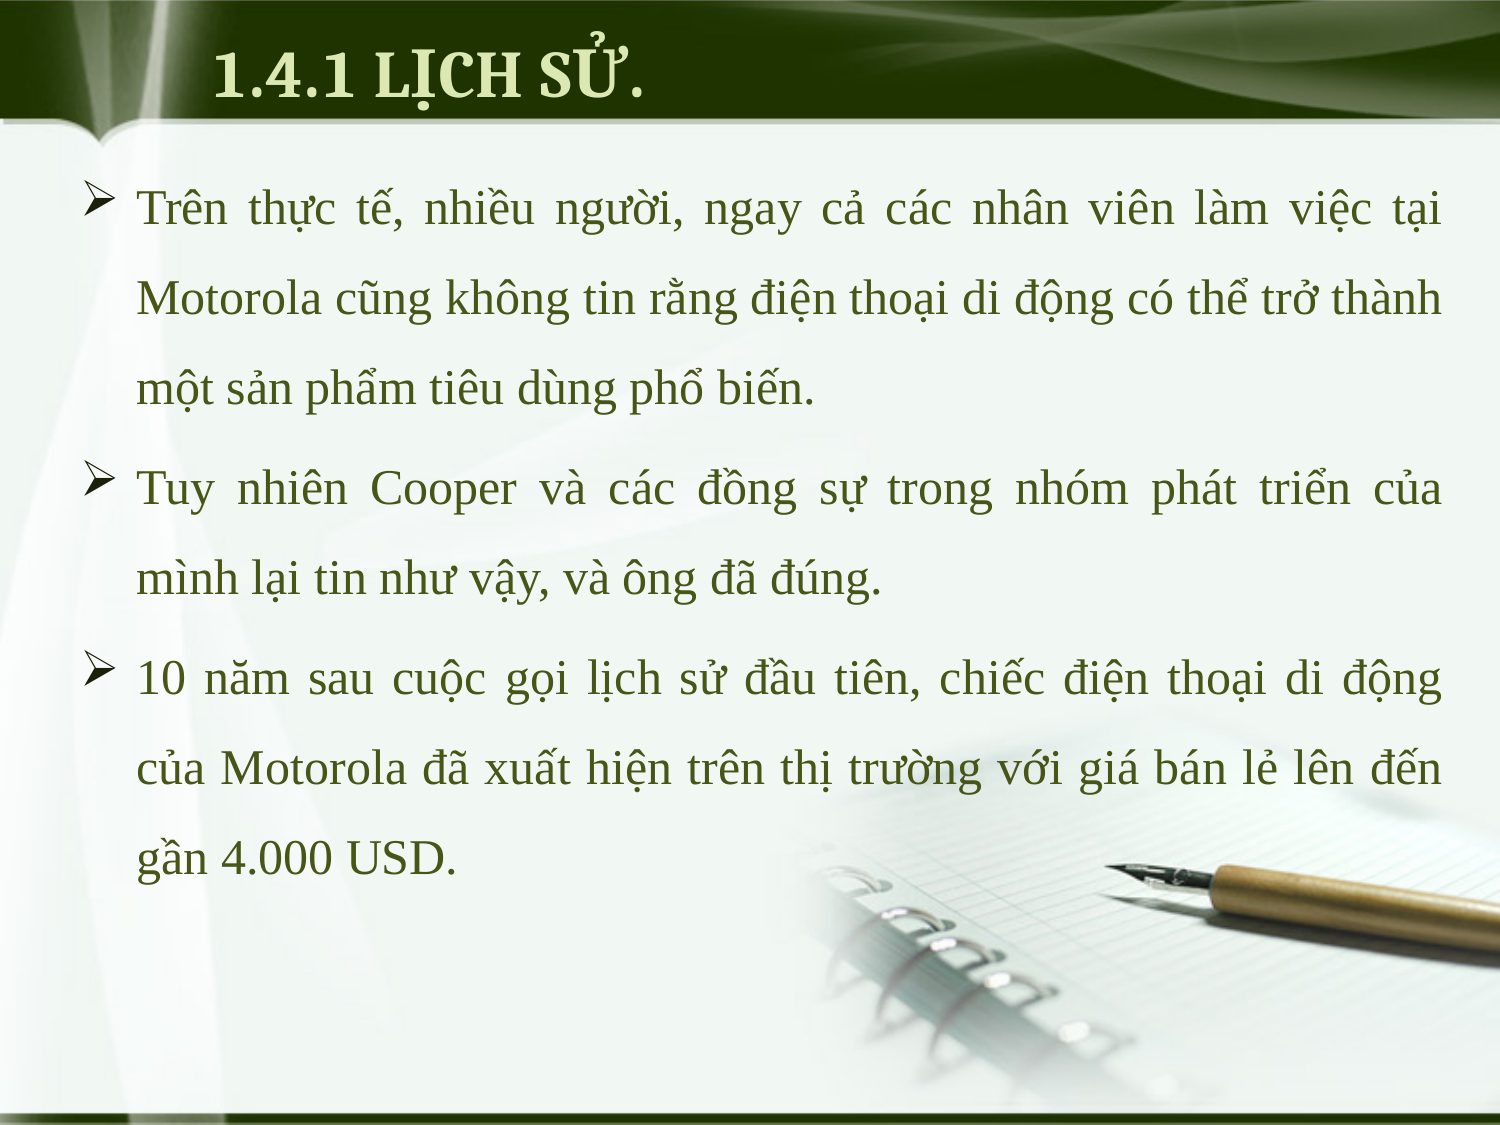

# 1.4.1 LỊCH SỬ.
Trên thực tế, nhiều người, ngay cả các nhân viên làm việc tại Motorola cũng không tin rằng điện thoại di động có thể trở thành một sản phẩm tiêu dùng phổ biến.
Tuy nhiên Cooper và các đồng sự trong nhóm phát triển của mình lại tin như vậy, và ông đã đúng.
10 năm sau cuộc gọi lịch sử đầu tiên, chiếc điện thoại di động của Motorola đã xuất hiện trên thị trường với giá bán lẻ lên đến gần 4.000 USD.